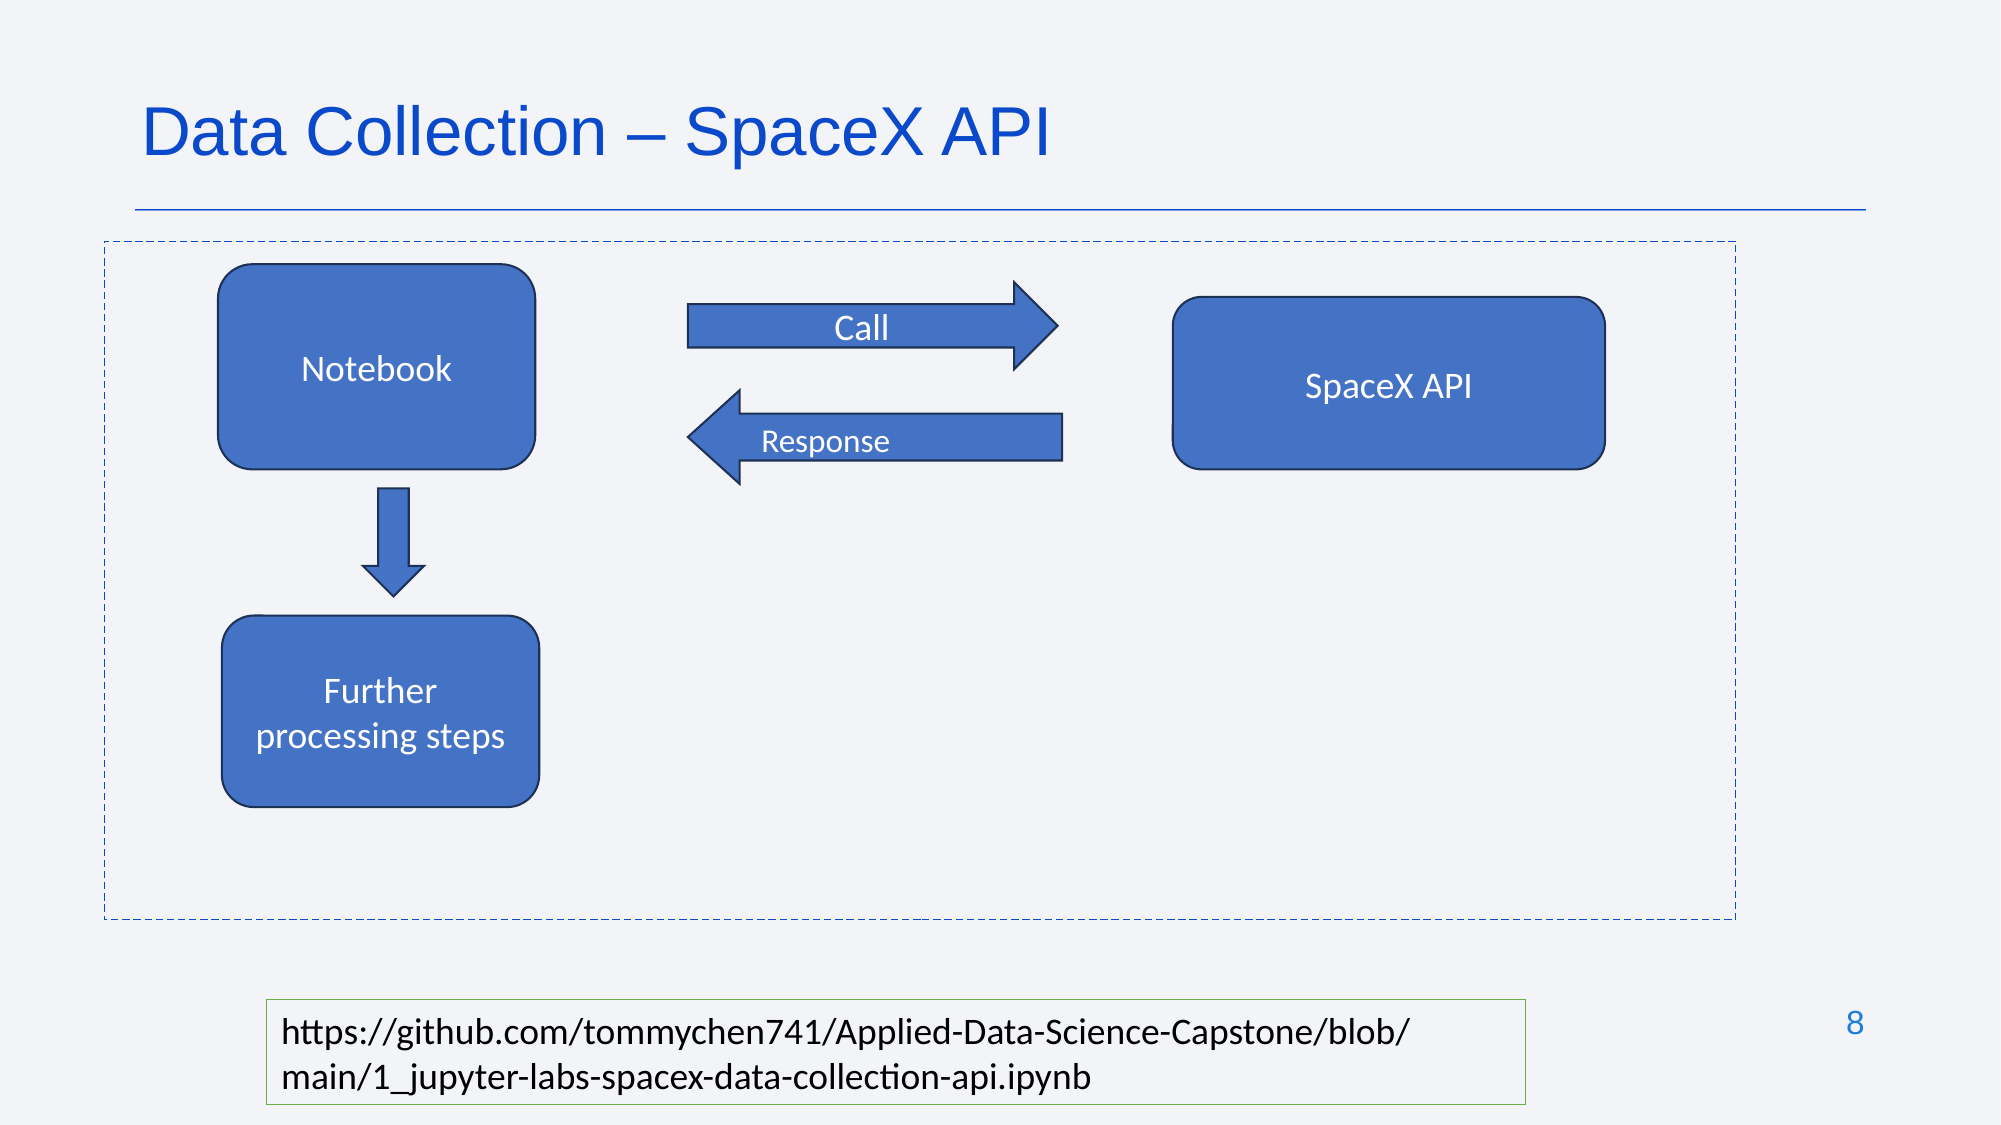

Data Collection – SpaceX API

Notebook
Call
SpaceX API

Response

Further processing steps
8
https://github.com/tommychen741/Applied-Data-Science-Capstone/blob/main/1_jupyter-labs-spacex-data-collection-api.ipynb